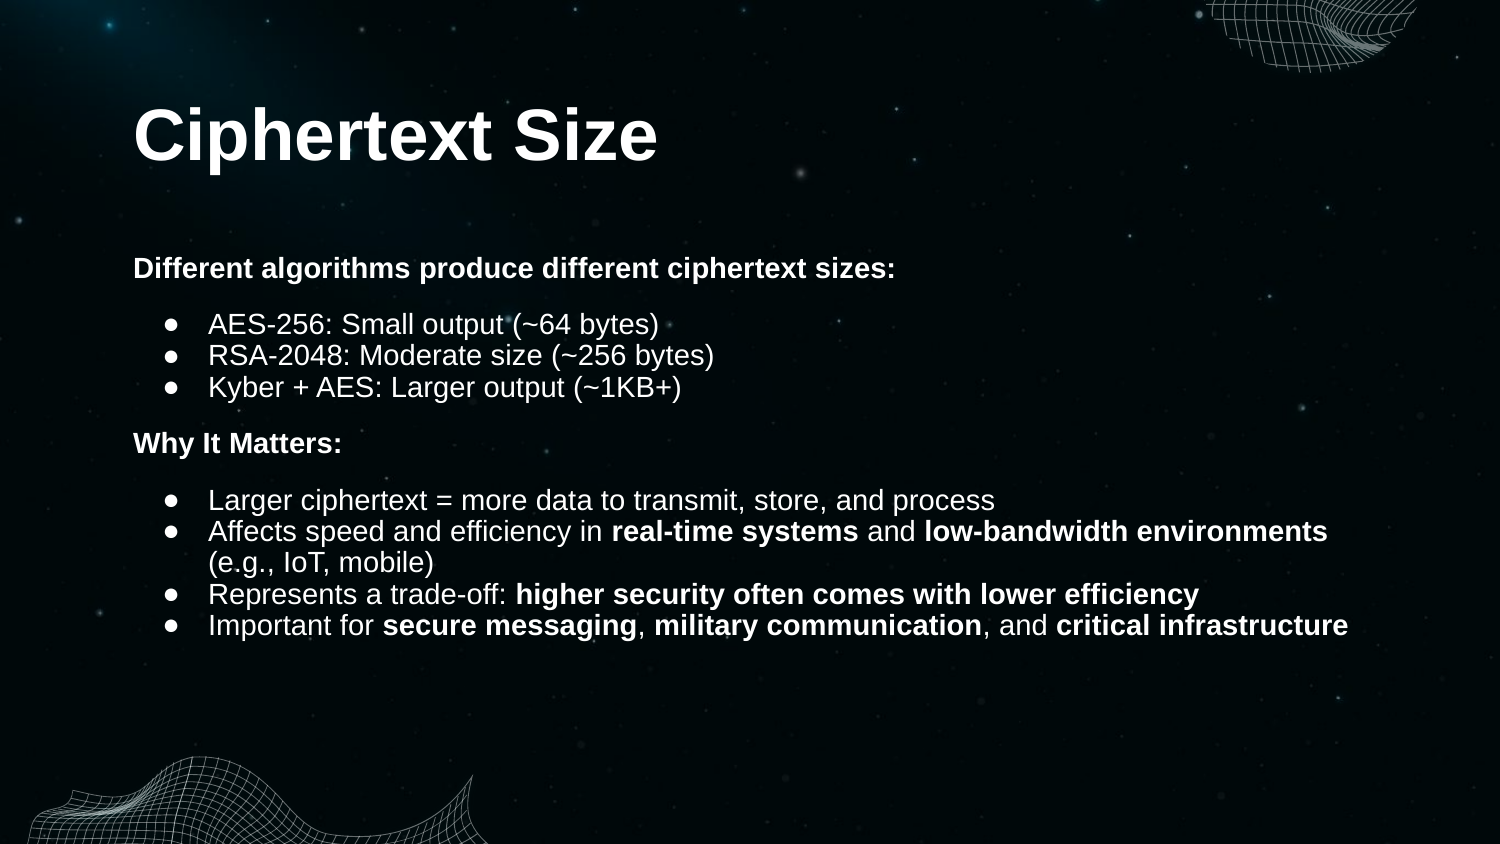

# Ciphertext Size
Different algorithms produce different ciphertext sizes:
AES-256: Small output (~64 bytes)
RSA-2048: Moderate size (~256 bytes)
Kyber + AES: Larger output (~1KB+)
Why It Matters:
Larger ciphertext = more data to transmit, store, and process
Affects speed and efficiency in real-time systems and low-bandwidth environments (e.g., IoT, mobile)
Represents a trade-off: higher security often comes with lower efficiency
Important for secure messaging, military communication, and critical infrastructure